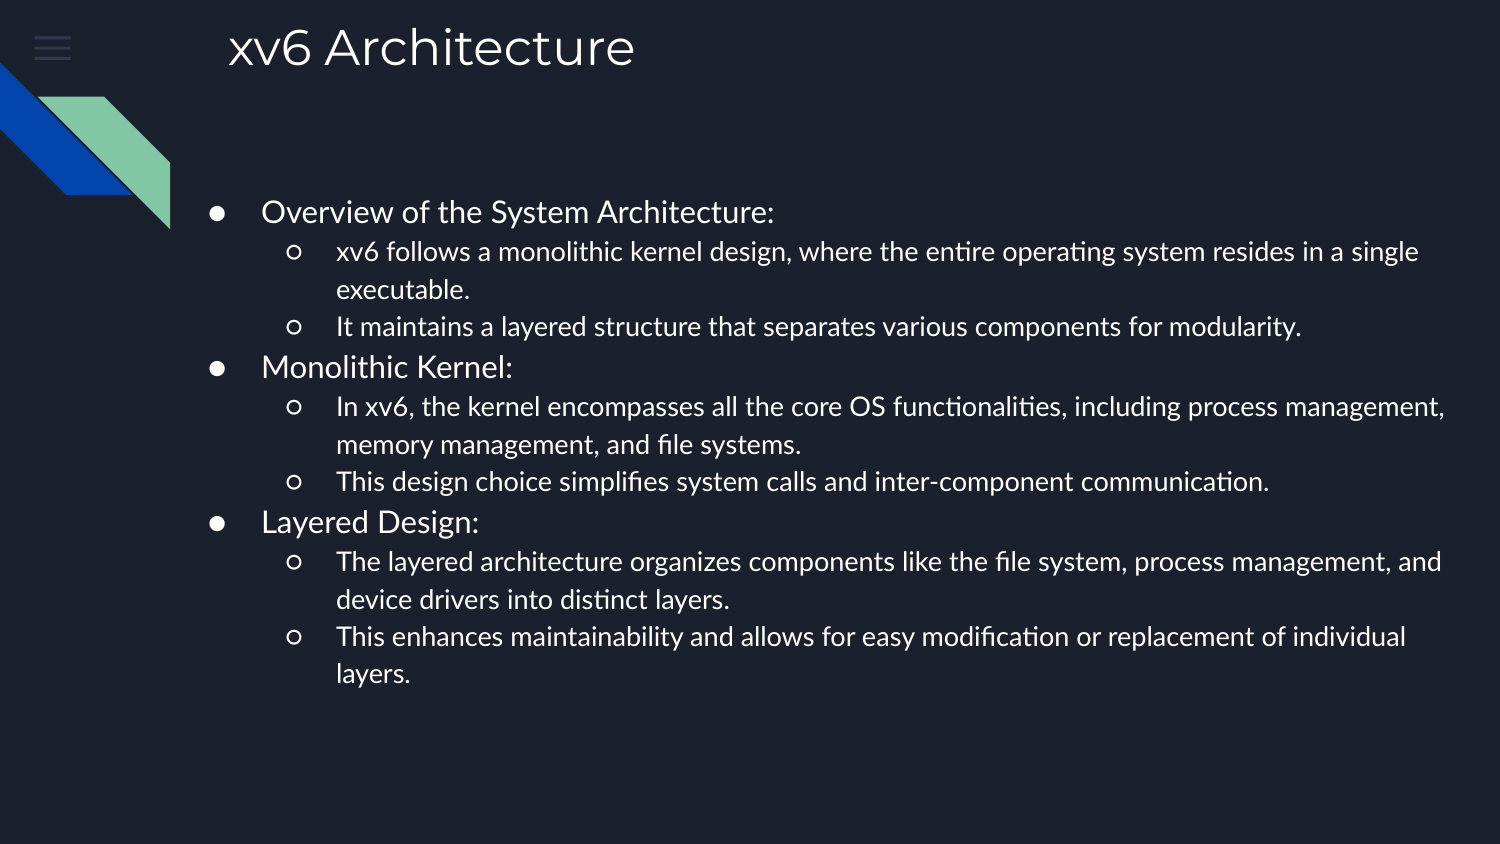

# xv6 Architecture
Overview of the System Architecture:
xv6 follows a monolithic kernel design, where the entire operating system resides in a single executable.
It maintains a layered structure that separates various components for modularity.
Monolithic Kernel:
In xv6, the kernel encompasses all the core OS functionalities, including process management, memory management, and file systems.
This design choice simplifies system calls and inter-component communication.
Layered Design:
The layered architecture organizes components like the file system, process management, and device drivers into distinct layers.
This enhances maintainability and allows for easy modification or replacement of individual layers.